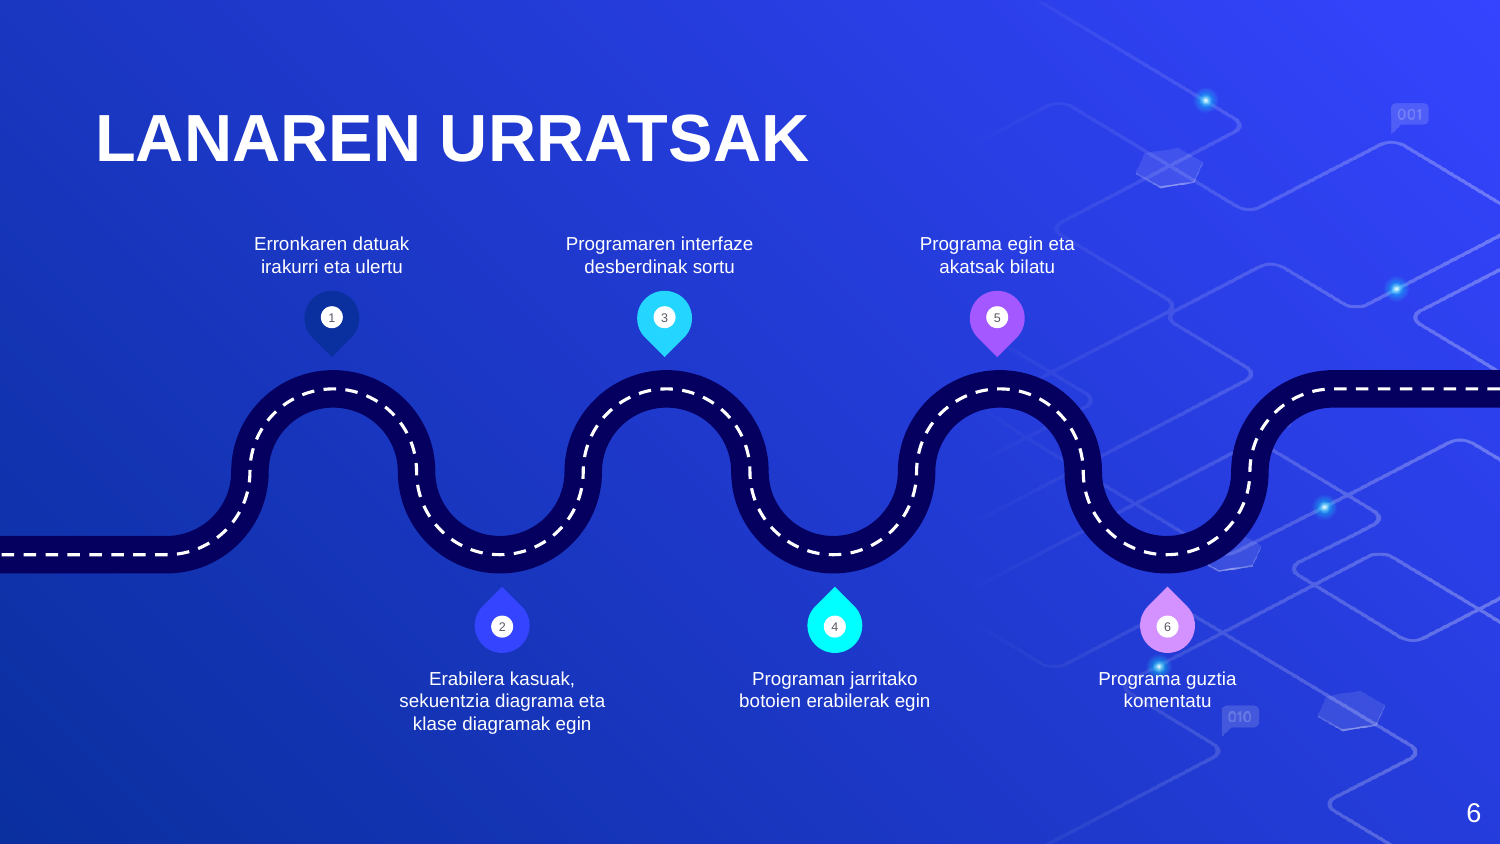

# LANAREN URRATSAK
Erronkaren datuak irakurri eta ulertu
Programaren interfaze desberdinak sortu
Programa egin eta akatsak bilatu

1

3

5

2

4

6
Erabilera kasuak, sekuentzia diagrama eta klase diagramak egin
Programan jarritako botoien erabilerak egin
Programa guztia komentatu
6